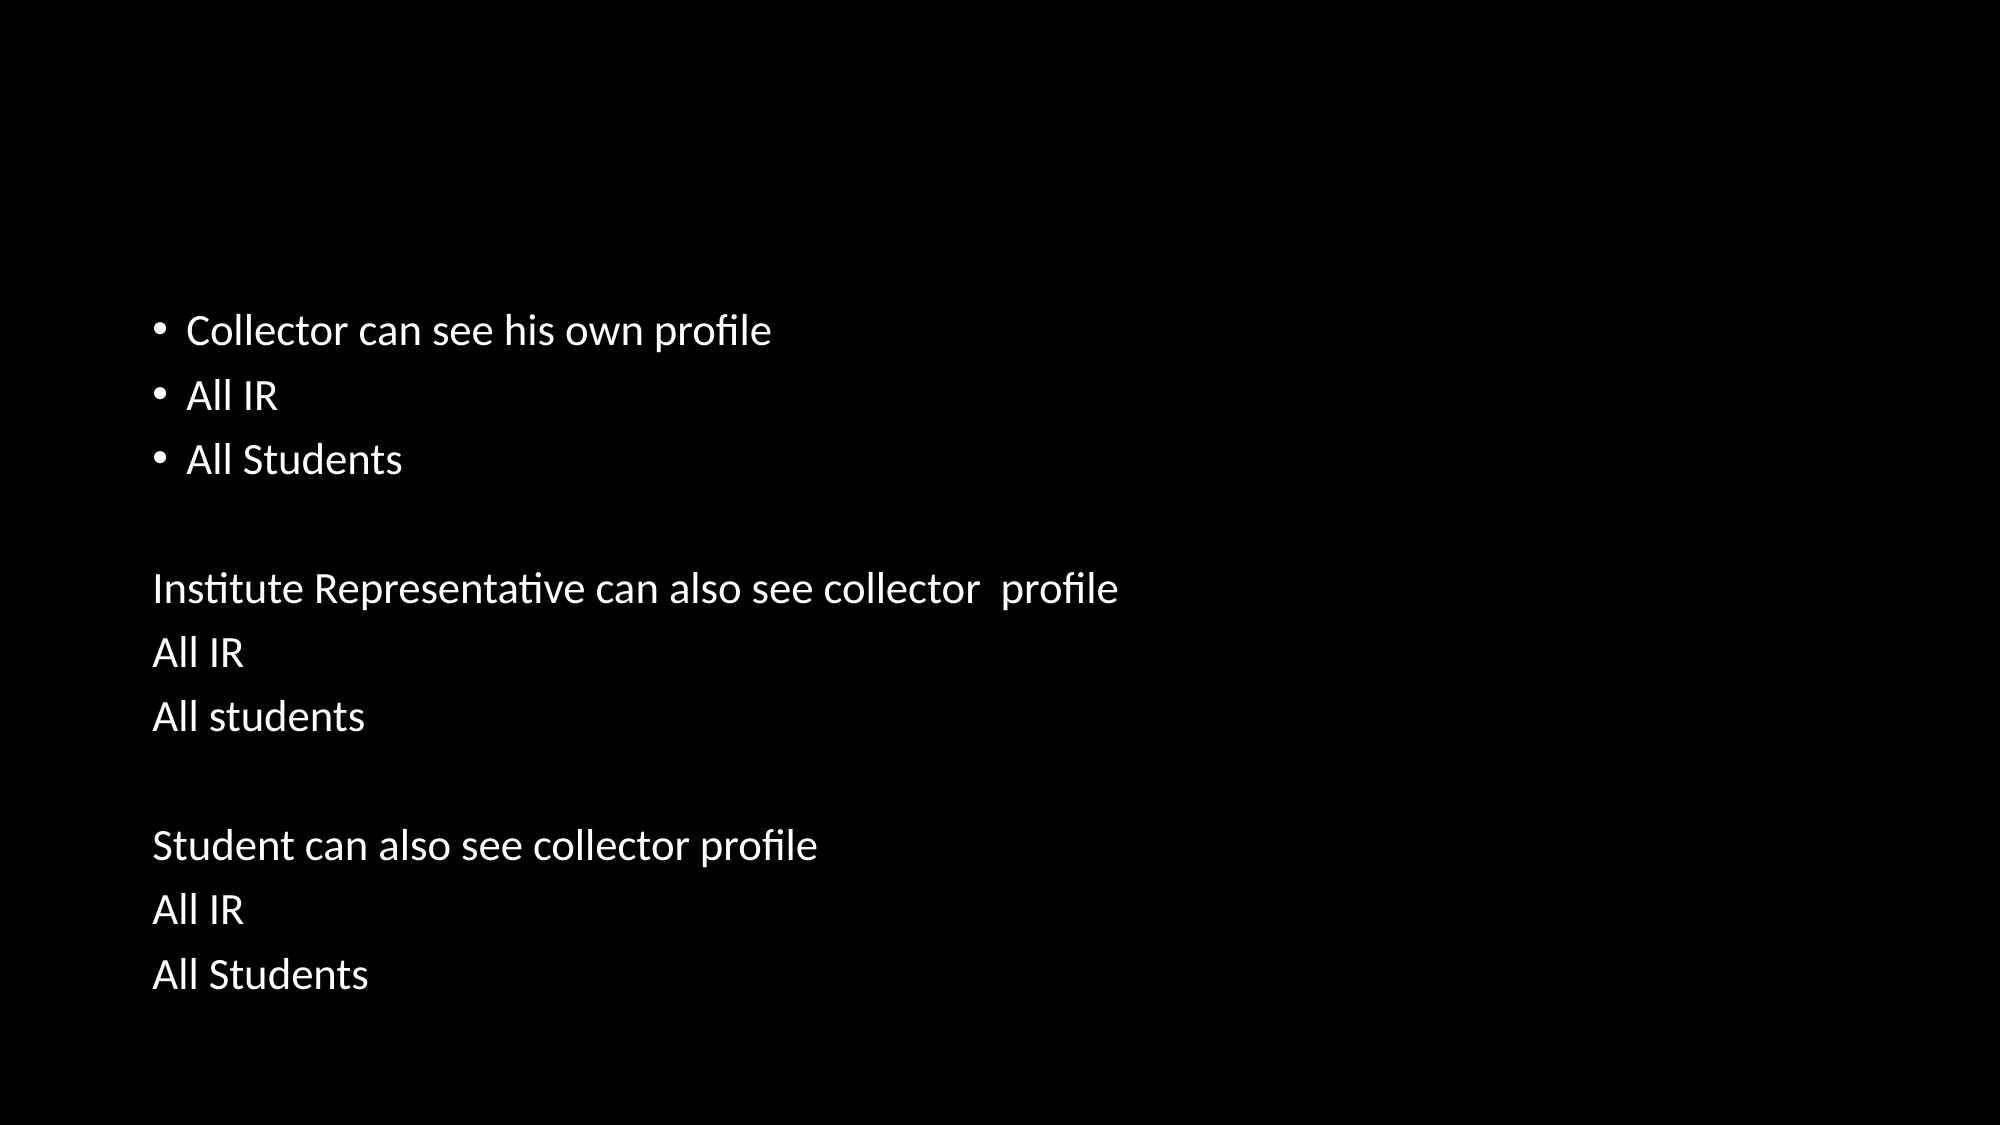

Collector can see his own profile
All IR
All Students

Institute Representative can also see collector  profile
All IR
All students

Student can also see collector profile
All IR
All Students